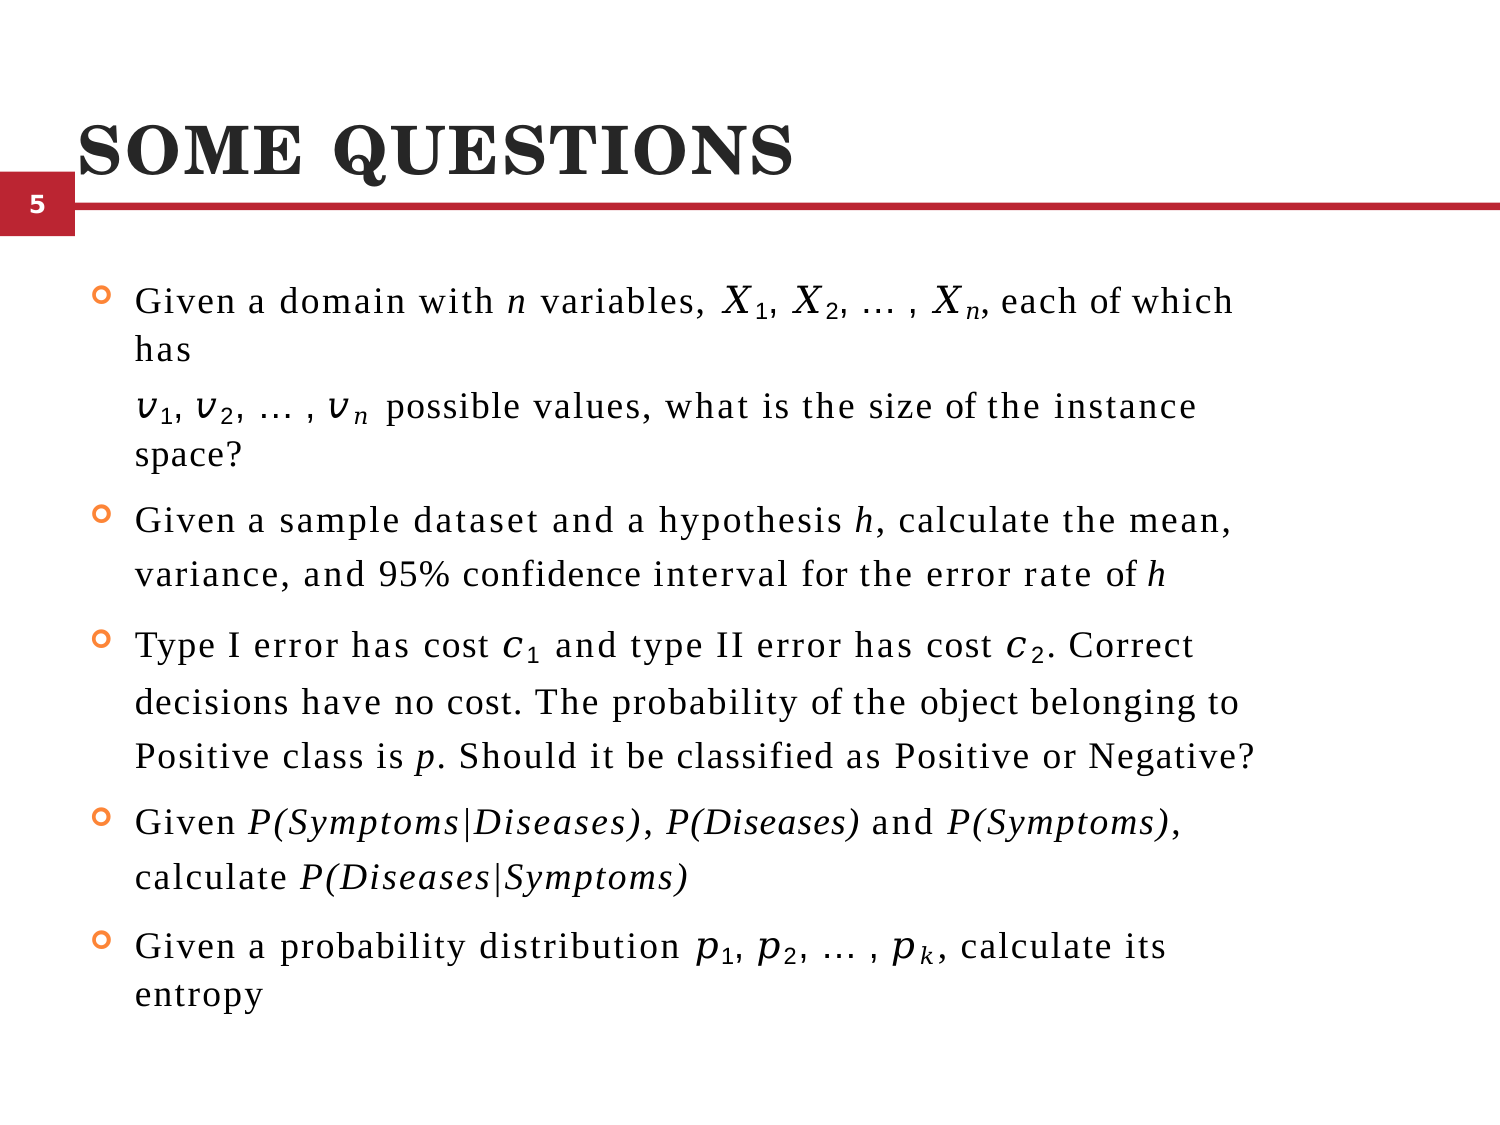

# Some Questions
Given a domain with n variables, 𝑋1, 𝑋2, … , 𝑋𝑛, each of which has
𝑣1, 𝑣2, … , 𝑣𝑛 possible values, what is the size of the instance space?
Given a sample dataset and a hypothesis h, calculate the mean,
variance, and 95% confidence interval for the error rate of h
Type I error has cost 𝑐1 and type II error has cost 𝑐2. Correct decisions have no cost. The probability of the object belonging to Positive class is p. Should it be classified as Positive or Negative?
Given P(Symptoms|Diseases), P(Diseases) and P(Symptoms), calculate P(Diseases|Symptoms)
Given a probability distribution 𝑝1, 𝑝2, … , 𝑝𝑘, calculate its entropy
3